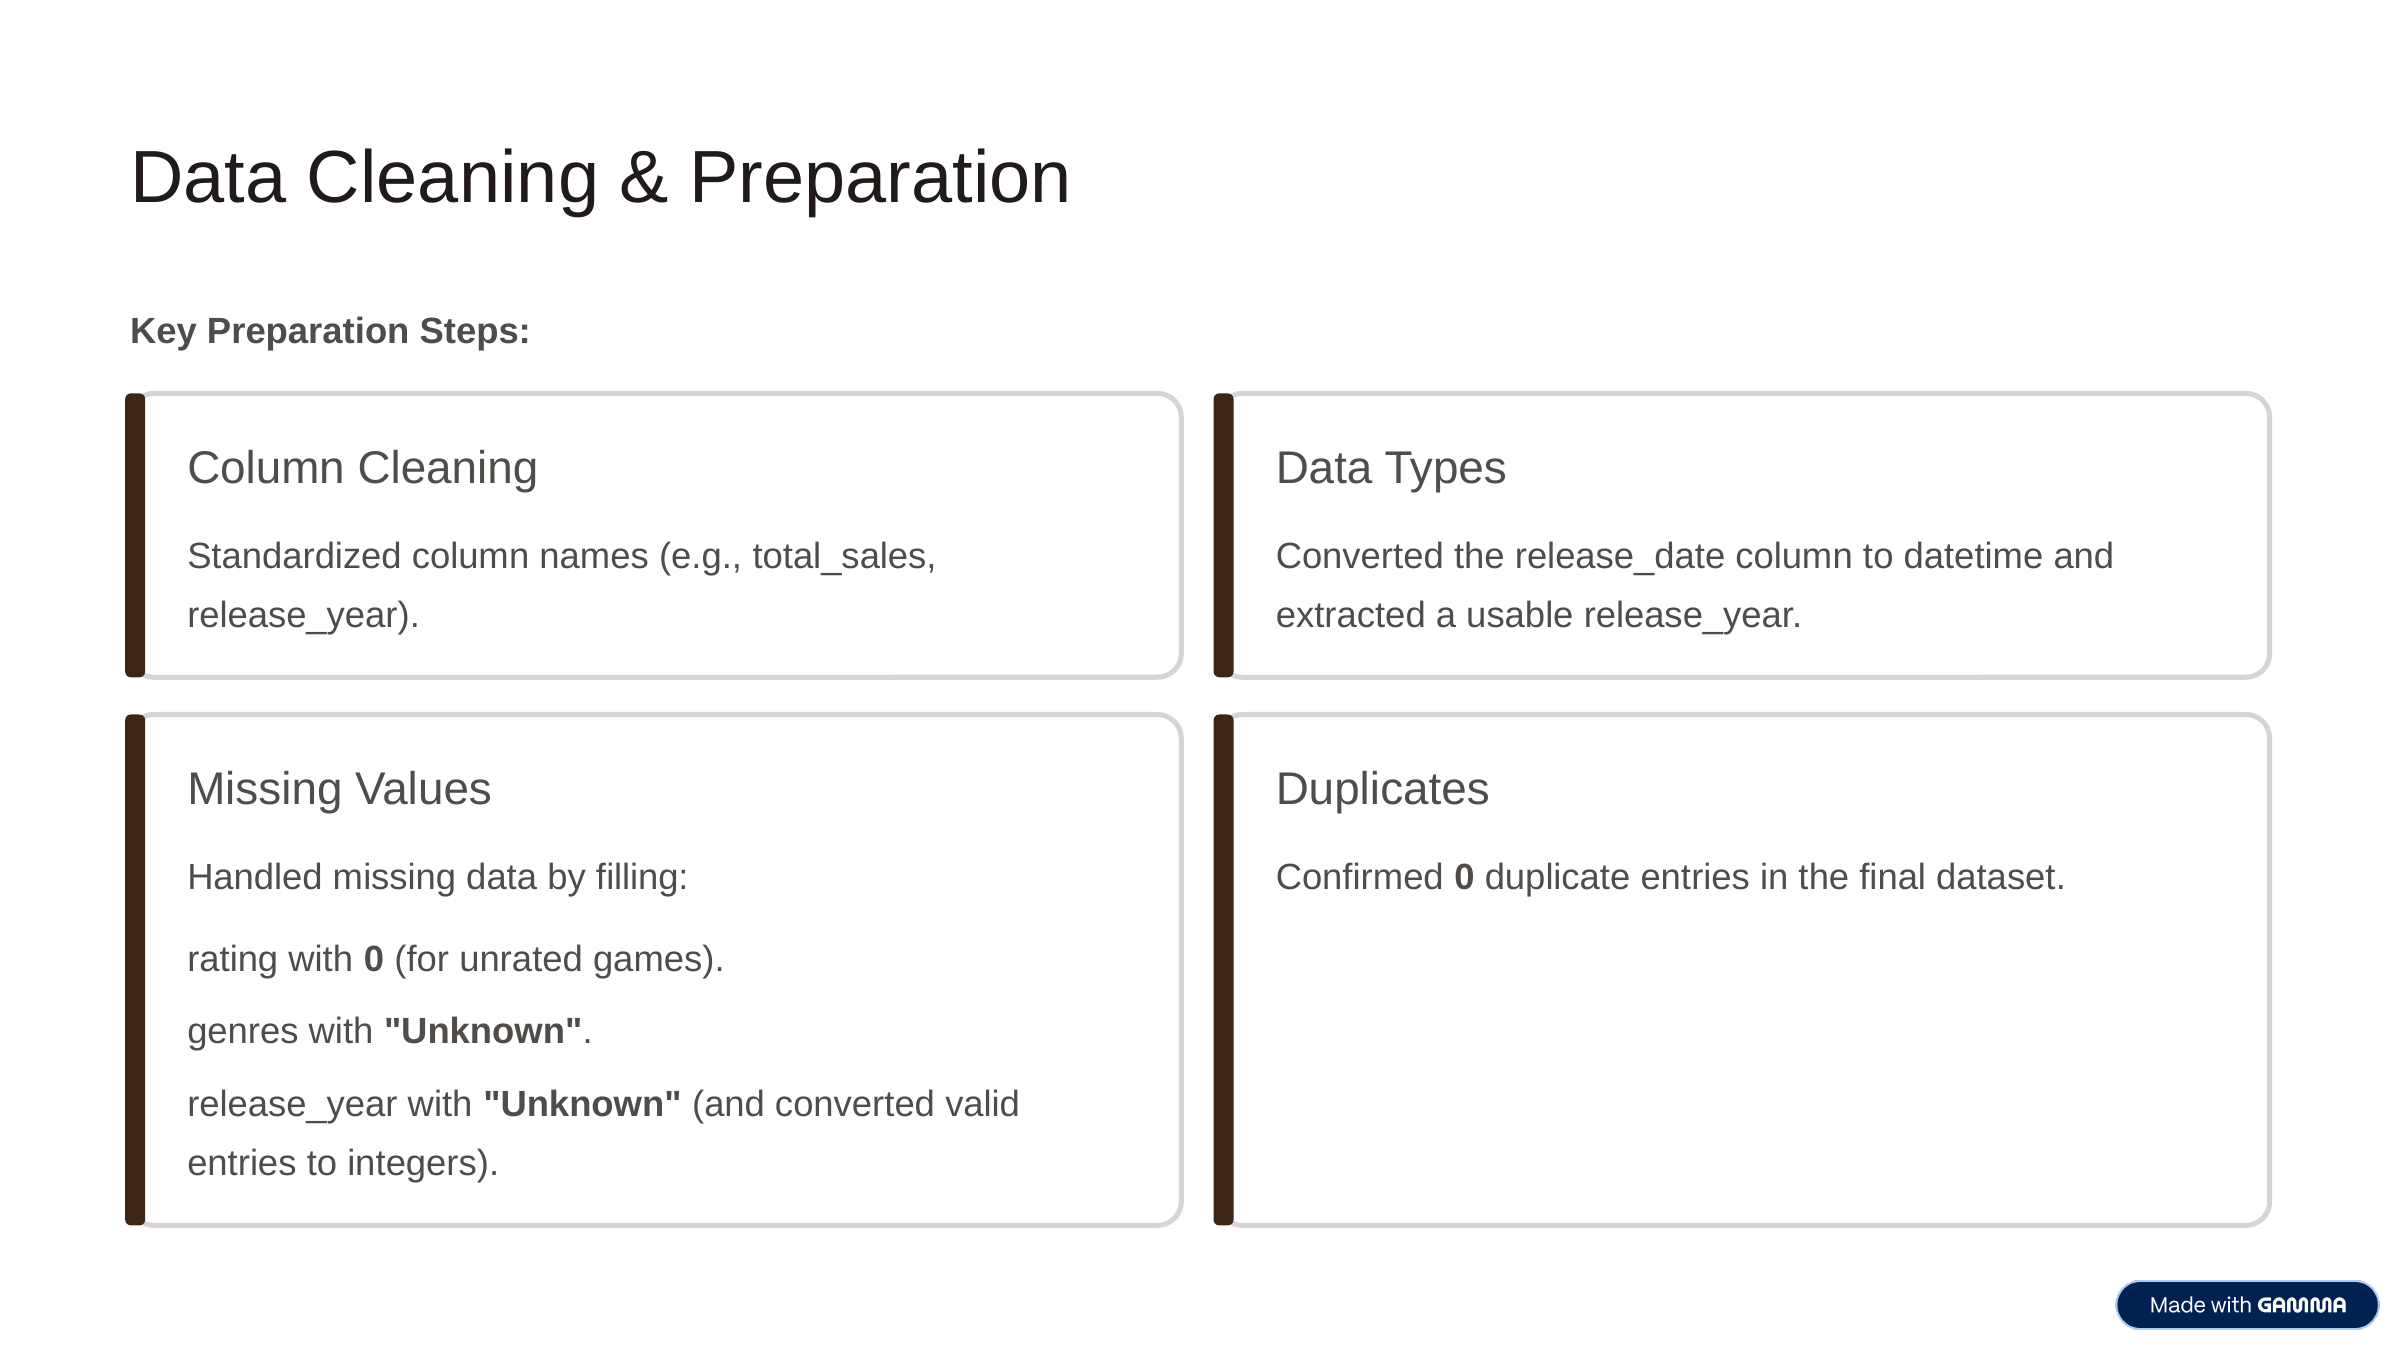

Data Cleaning & Preparation
Key Preparation Steps:

Column Cleaning
Data Types
Standardized column names (e.g., total_sales, release_year).
Converted the release_date column to datetime and extracted a usable release_year.

Missing Values
Duplicates
Handled missing data by filling:
Confirmed 0 duplicate entries in the final dataset.
rating with 0 (for unrated games).
genres with "Unknown".
release_year with "Unknown" (and converted valid entries to integers).